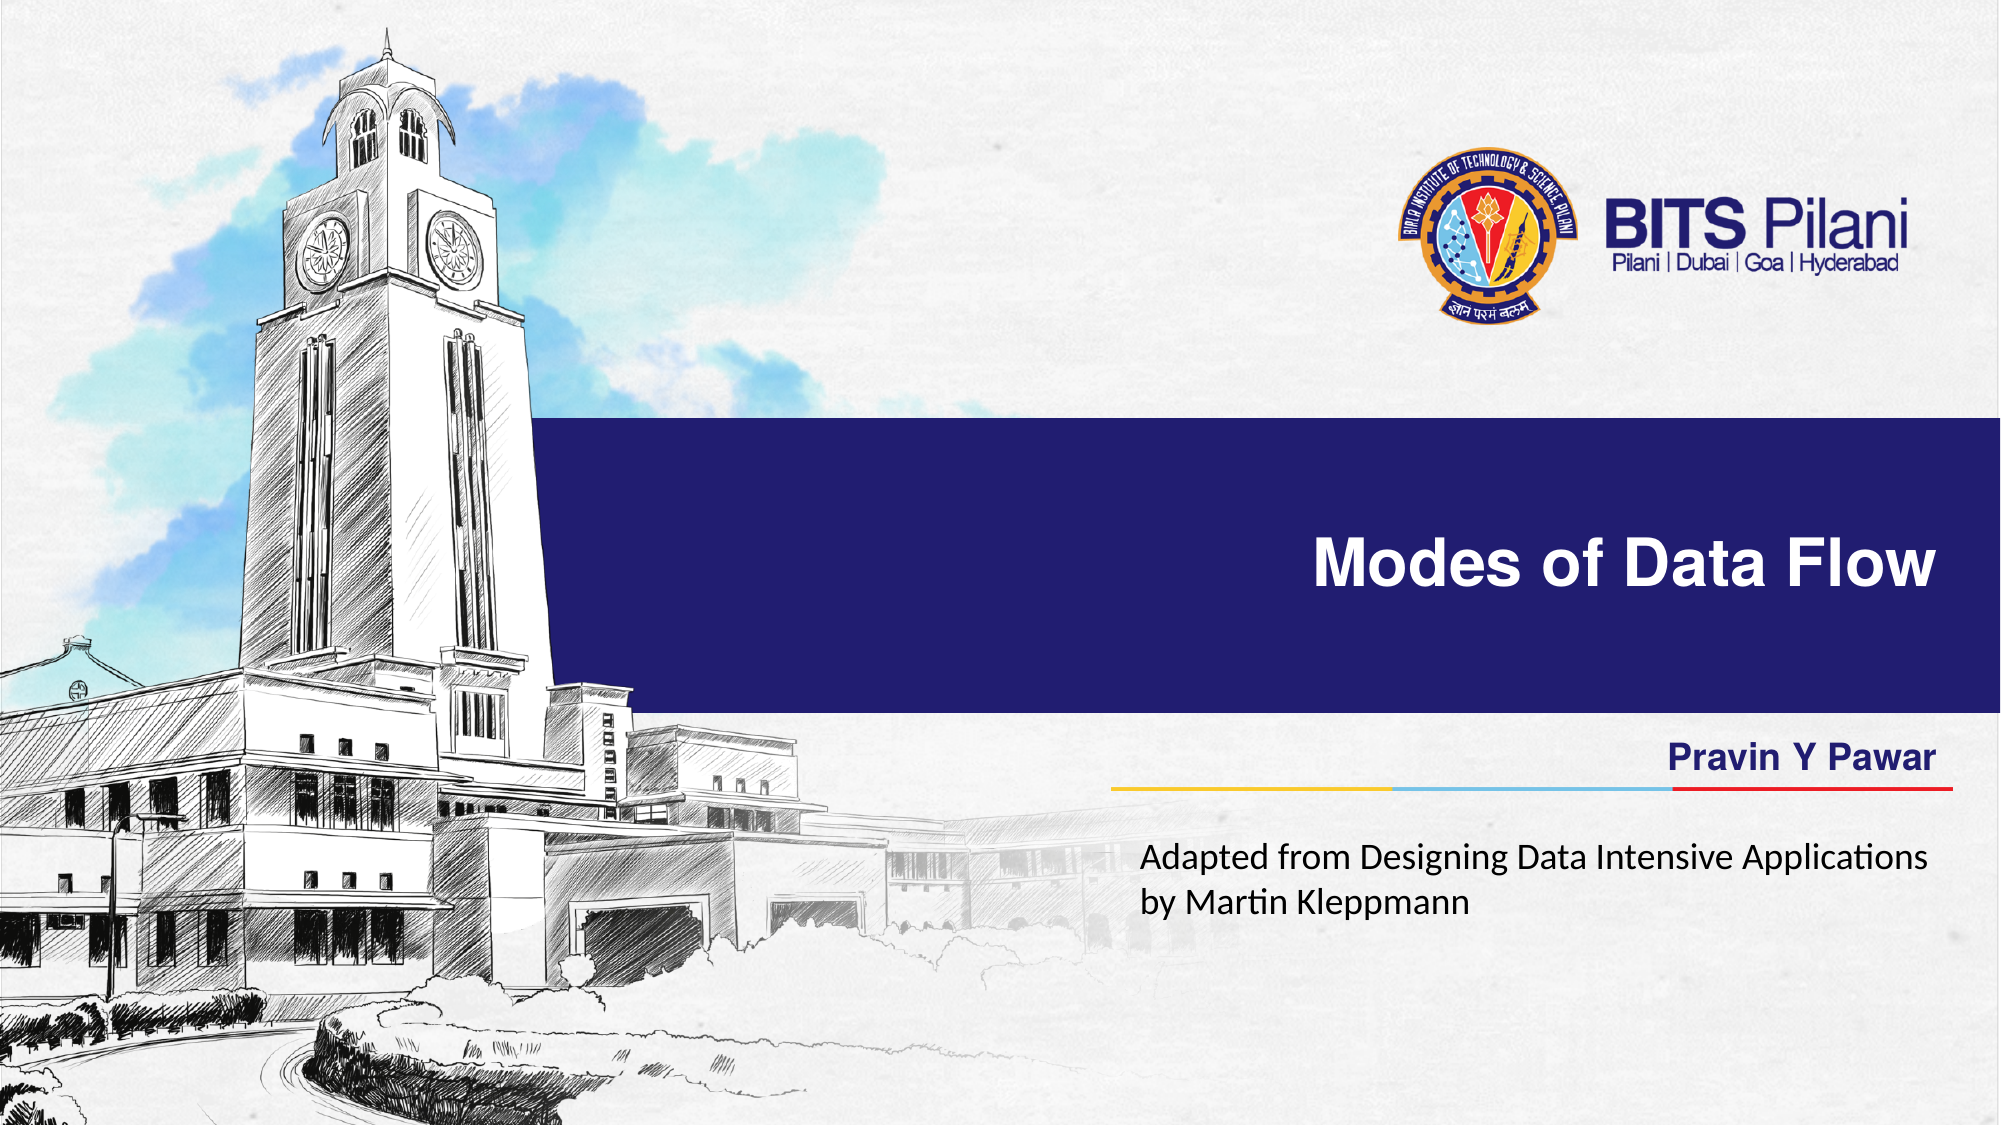

# Modes of Data Flow
Pravin Y Pawar
Adapted from Designing Data Intensive Applications by Martin Kleppmann